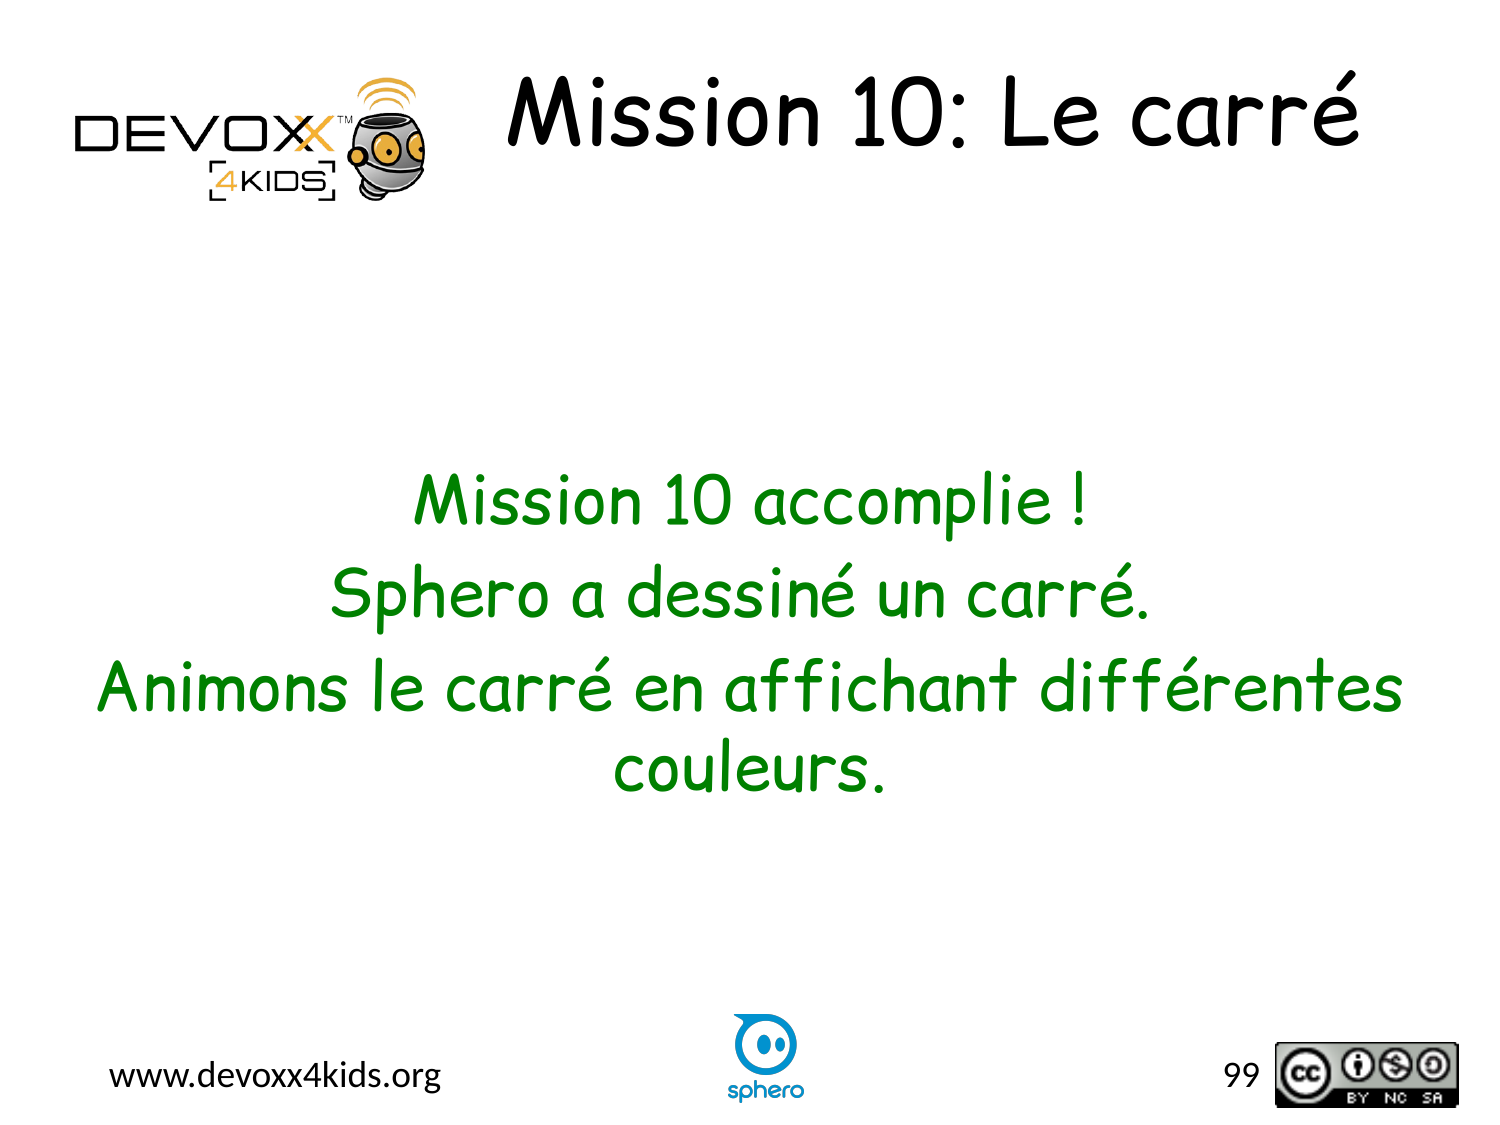

# Mission 10: Le carré

Mission 10 accomplie !
Sphero a dessiné un carré.
Animons le carré en affichant différentes couleurs.
99